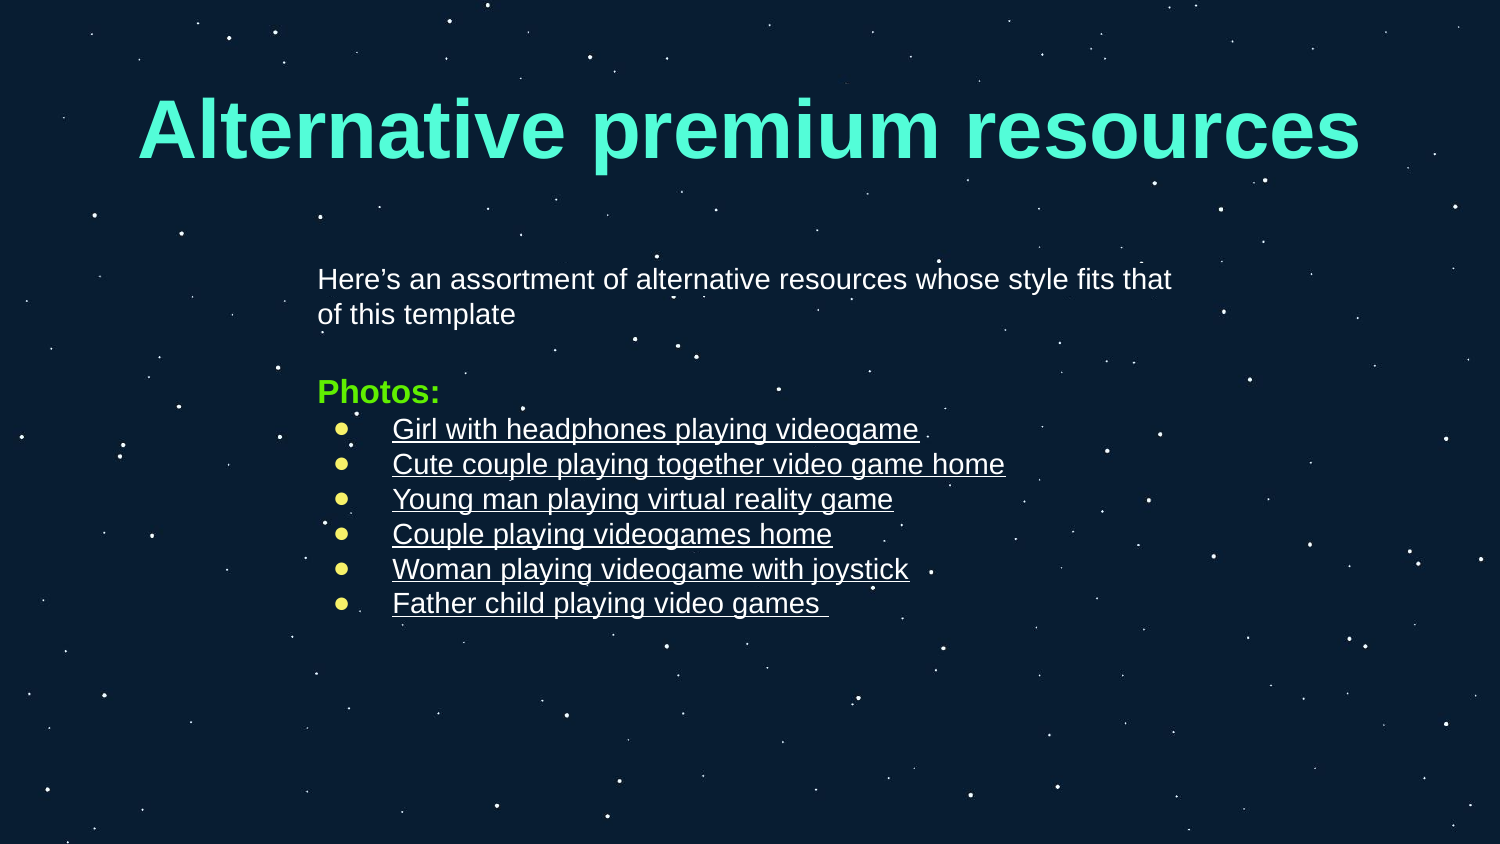

# Alternative premium resources
Here’s an assortment of alternative resources whose style fits that of this template

Photos:
Girl with headphones playing videogame
Cute couple playing together video game home
Young man playing virtual reality game
Couple playing videogames home
Woman playing videogame with joystick
Father child playing video games